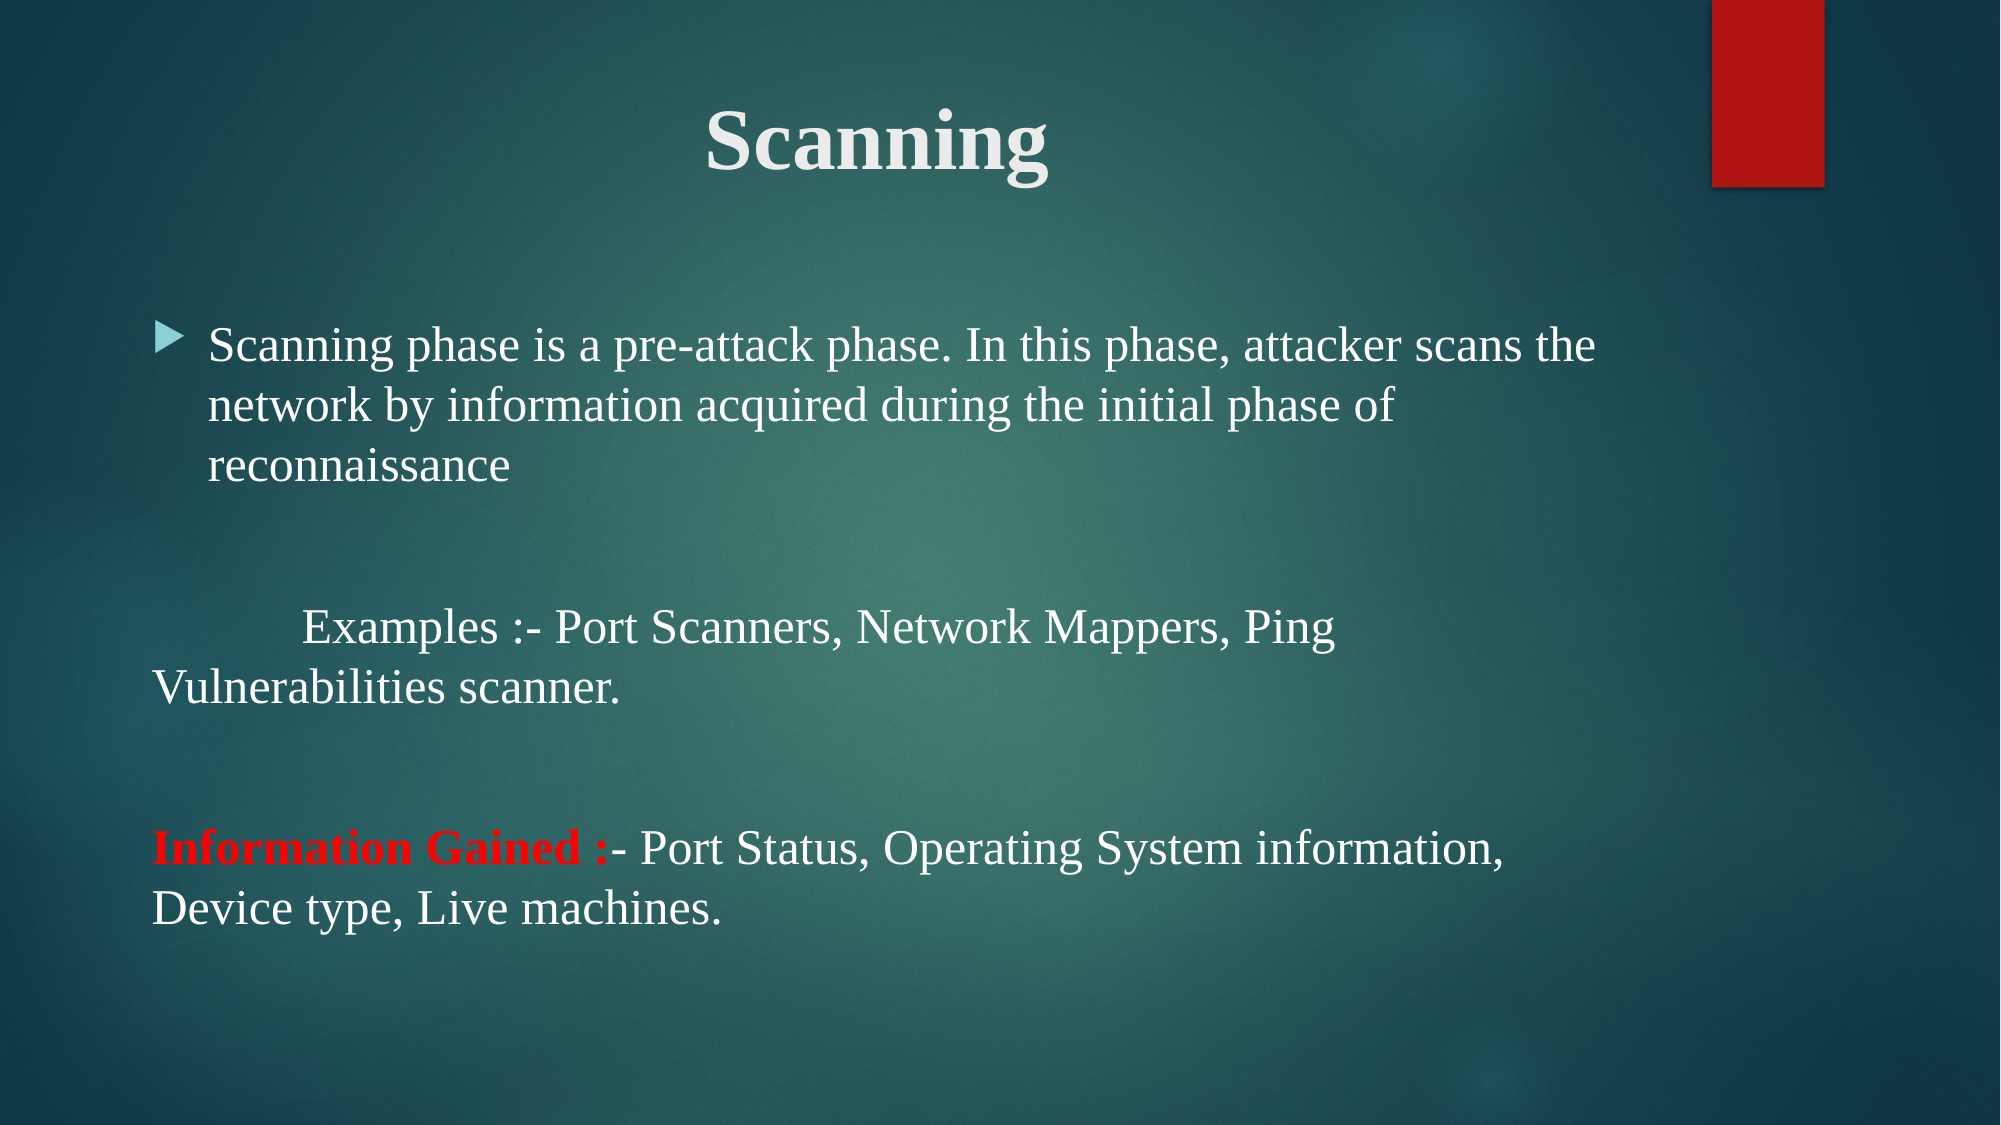

# Scanning
Scanning phase is a pre-attack phase. In this phase, attacker scans the network by information acquired during the initial phase of reconnaissance

	Examples :- Port Scanners, Network Mappers, Ping Vulnerabilities scanner.

Information Gained :- Port Status, Operating System information, Device type, Live machines.